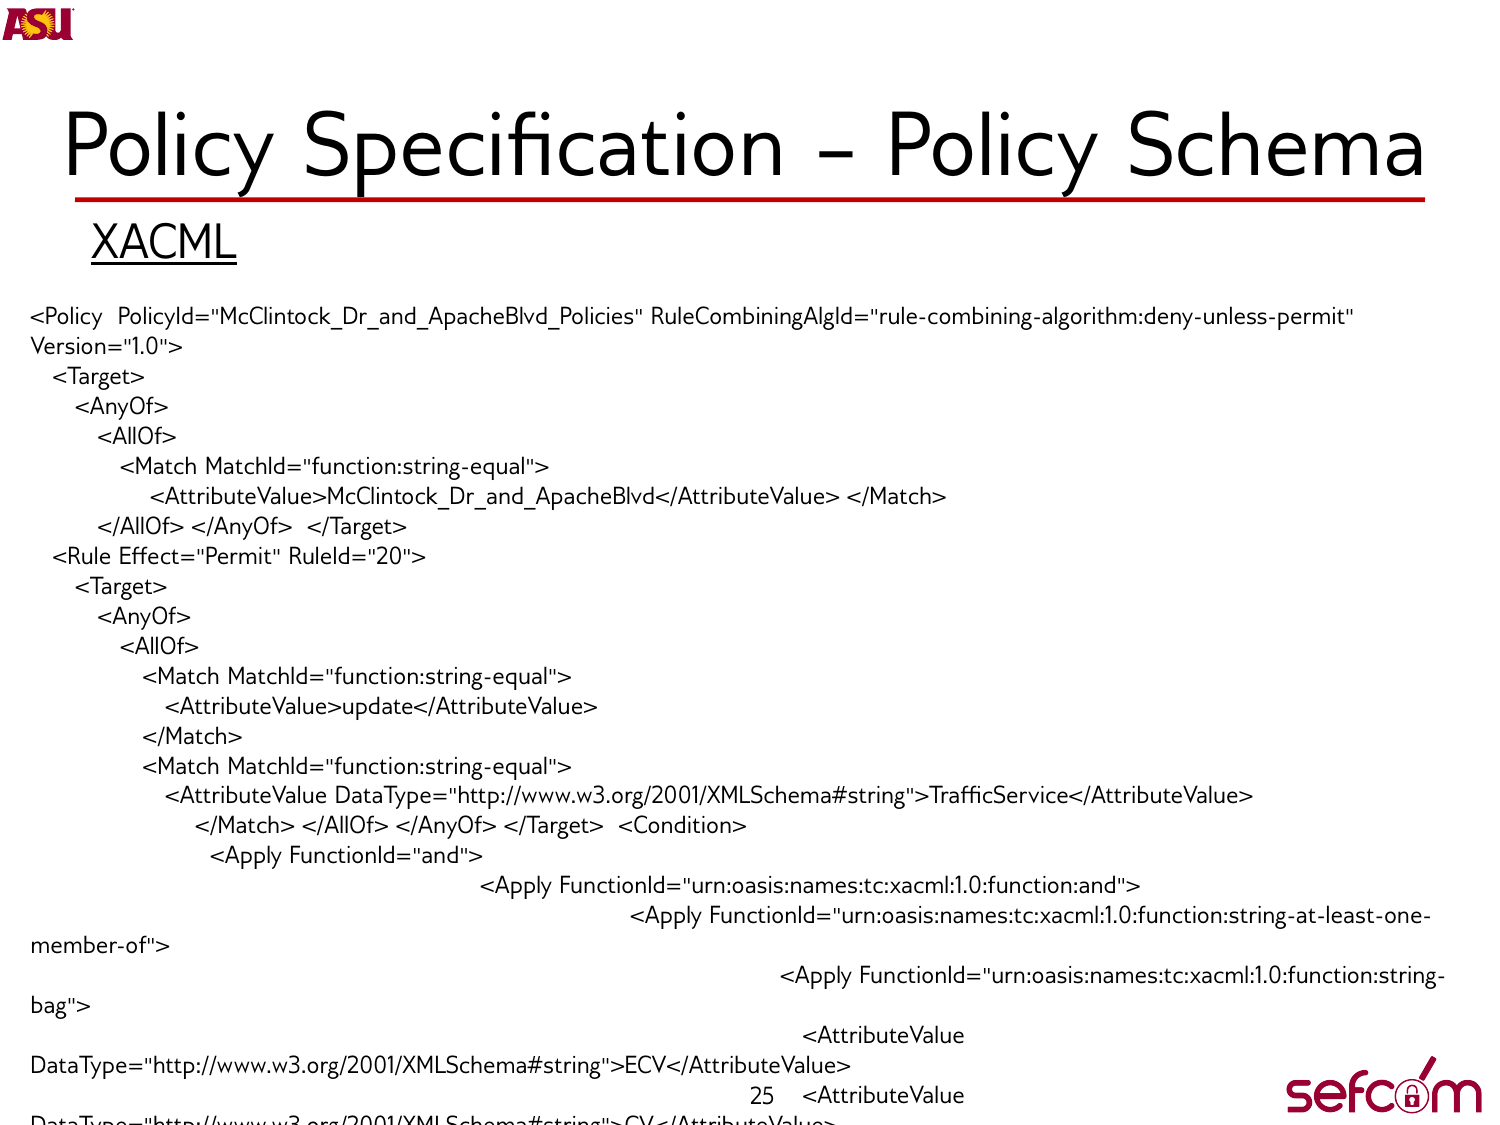

# Policy Specification – Policy Schema
XACML

<Policy  PolicyId="McClintock_Dr_and_ApacheBlvd_Policies" RuleCombiningAlgId="rule-combining-algorithm:deny-unless-permit" Version="1.0">
   <Target>
      <AnyOf>
         <AllOf>
            <Match MatchId="function:string-equal">
                <AttributeValue>McClintock_Dr_and_ApacheBlvd</AttributeValue> </Match>
         </AllOf> </AnyOf>  </Target>
   <Rule Effect="Permit" RuleId="20">
      <Target>
         <AnyOf>
            <AllOf>
               <Match MatchId="function:string-equal">
                  <AttributeValue>update</AttributeValue>
               </Match>
               <Match MatchId="function:string-equal">
                  <AttributeValue DataType="http://www.w3.org/2001/XMLSchema#string">TrafficService</AttributeValue>
	  </Match> </AllOf> </AnyOf> </Target>  <Condition>
	    <Apply FunctionId="and">
			<Apply FunctionId="urn:oasis:names:tc:xacml:1.0:function:and">
				<Apply FunctionId="urn:oasis:names:tc:xacml:1.0:function:string-at-least-one-member-of">
					<Apply FunctionId="urn:oasis:names:tc:xacml:1.0:function:string-bag">
					   <AttributeValue DataType="http://www.w3.org/2001/XMLSchema#string">ECV</AttributeValue>
					   <AttributeValue DataType="http://www.w3.org/2001/XMLSchema#string">CV</AttributeValue>
					</Apply> </Apply> </Apply> </Condition> </Rule>
25